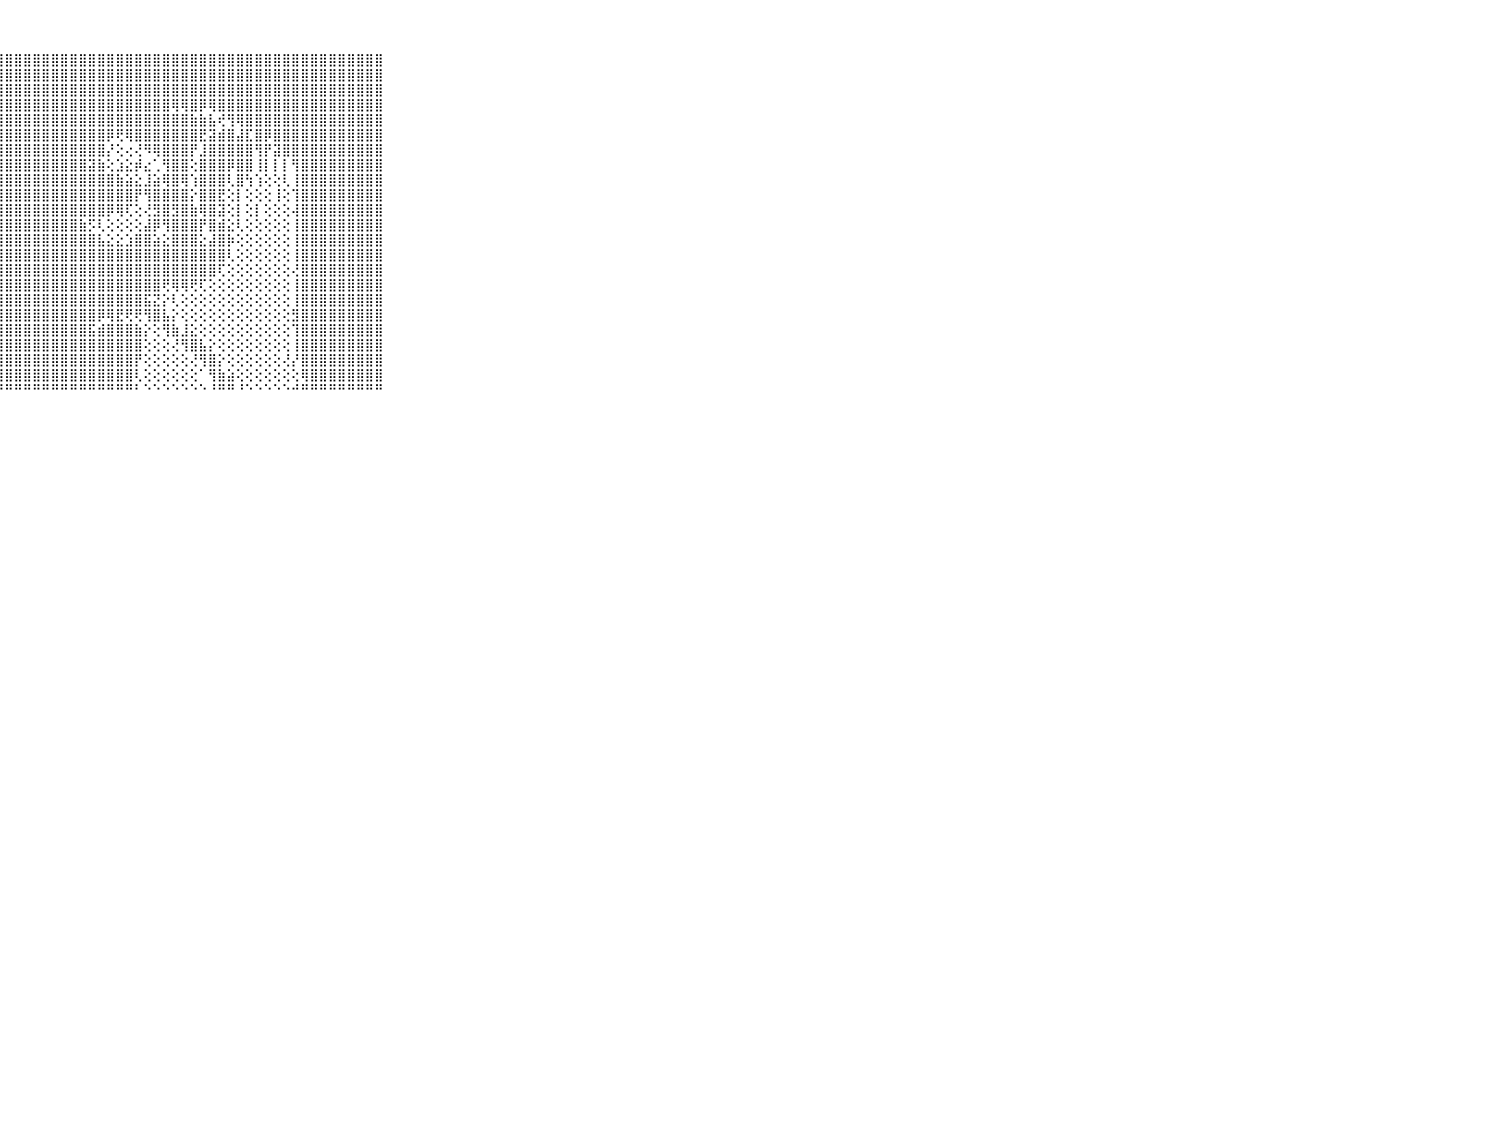

⠀⠀⠀⠀⠀⠀⠀⠀⠀⠀⠀⣿⣿⣿⣿⣿⣿⣿⣿⣿⣿⣿⣿⣿⣿⣿⣿⣿⣿⣿⣿⣿⣿⣿⣿⣿⣿⣿⣿⣿⣿⣿⣿⣿⣿⣿⣿⣿⣿⣿⣿⣿⣿⣿⣿⣿⣿⣿⣿⣿⣿⣿⣿⣿⣿⣿⣿⣿⣿⠀⠀⠀⠀⠀⠀⠀⠀⠀⠀⠀⠀
⠀⠀⠀⠀⠀⠀⠀⠀⠀⠀⠀⣿⣿⣿⣿⣿⣿⣿⣿⣿⣿⣿⣿⣿⣿⣿⣿⣿⣿⣿⣿⣿⣿⣿⣿⣿⣿⣿⣿⣿⣿⣿⣿⣿⣿⣿⣿⣿⣿⣿⣿⣿⣿⣿⣿⣿⣿⣿⣿⣿⣿⣿⣿⣿⣿⣿⣿⣿⣿⠀⠀⠀⠀⠀⠀⠀⠀⠀⠀⠀⠀
⠀⠀⠀⠀⠀⠀⠀⠀⠀⠀⠀⣿⣿⣿⣿⣿⣿⣿⣿⣿⣿⣿⣿⣿⣿⣿⣿⣿⣿⣿⣿⣿⣿⣿⣿⣿⣿⣿⣿⣿⣿⣿⣿⣿⣿⣿⣿⣿⣿⣿⣿⣿⣿⣿⣿⣿⣿⣿⣿⣿⣿⣿⣿⣿⣿⣿⣿⣿⣿⠀⠀⠀⠀⠀⠀⠀⠀⠀⠀⠀⠀
⠀⠀⠀⠀⠀⠀⠀⠀⠀⠀⠀⣿⣿⣿⣿⣿⣿⣿⣿⣿⣿⣿⣿⣿⣿⣿⣿⣿⣿⣿⣿⣿⣿⣿⣿⣿⣿⣿⣿⣿⣿⣿⣿⣿⣿⣿⢿⢿⣿⡿⢿⣿⣿⣿⣿⣿⣿⣿⣿⣿⣿⣿⣿⣿⣿⣿⣿⣿⣿⠀⠀⠀⠀⠀⠀⠀⠀⠀⠀⠀⠀
⠀⠀⠀⠀⠀⠀⠀⠀⠀⠀⠀⣿⣿⣿⣿⣿⣿⣿⣿⣿⣿⣿⣿⣿⣿⣿⣿⣿⣿⣿⣿⣿⣿⣿⣿⣿⣿⣿⣿⣿⣿⣿⣿⣿⣿⣿⣿⣿⣷⣷⣧⢞⢻⢿⣿⣿⣿⣿⣿⣿⣿⣿⣿⣿⣿⣿⣿⣿⣿⠀⠀⠀⠀⠀⠀⠀⠀⠀⠀⠀⠀
⠀⠀⠀⠀⠀⠀⠀⠀⠀⠀⠀⣿⣿⣿⣿⣿⣿⣿⣿⣿⣿⣿⣿⣿⣿⣿⣿⣿⣿⣿⣿⣿⣿⣿⣿⣿⣿⣿⣿⡿⢟⢿⣿⣿⣿⣿⣿⣿⣿⣟⣽⣾⣿⣼⣏⣿⡿⣿⣿⣿⣿⣿⣿⣿⣿⣿⣿⣿⣿⠀⠀⠀⠀⠀⠀⠀⠀⠀⠀⠀⠀
⠀⠀⠀⠀⠀⠀⠀⠀⠀⠀⠀⣿⣿⣿⣿⣿⣿⣿⣿⣿⣿⣿⣿⣿⣿⣿⣿⣿⣿⣿⣿⣿⣿⣿⣿⣿⣿⣿⣿⡜⢕⢔⢜⠻⢿⣿⣿⣿⡟⣸⣿⣿⣿⣿⣿⢻⡟⣽⣿⣿⣿⣿⣿⣿⣿⣿⣿⣿⣿⠀⠀⠀⠀⠀⠀⠀⠀⠀⠀⠀⠀
⠀⠀⠀⠀⠀⠀⠀⠀⠀⠀⠀⣿⣿⣿⣿⣿⣿⣿⣿⣿⣿⣿⣿⣿⣿⣿⣿⣿⣿⣿⣿⣿⣿⣿⣿⣿⣿⣽⣷⢕⣱⣕⡾⣔⢁⢻⣿⣿⢕⣿⣿⣿⡿⣿⣿⢸⡇⡇⡇⢻⣿⣿⣿⣿⣿⣿⣿⣿⣿⠀⠀⠀⠀⠀⠀⠀⠀⠀⠀⠀⠀
⠀⠀⠀⠀⠀⠀⠀⠀⠀⠀⠀⣿⣿⣿⣿⣿⣿⣿⣿⣿⣿⣿⣿⣿⣿⣿⣿⣿⣿⣿⣿⣿⣿⣿⣿⣿⣿⣿⣿⣿⣷⣵⣕⣸⣵⢿⣿⢿⢱⣿⣿⣿⢇⣿⢳⢱⢕⢕⢇⢸⣿⣿⣿⣿⣿⣿⣿⣿⣿⠀⠀⠀⠀⠀⠀⠀⠀⠀⠀⠀⠀
⠀⠀⠀⠀⠀⠀⠀⠀⠀⠀⠀⣿⣿⣿⣿⣿⣿⣿⣿⣿⣿⣿⣿⣿⣿⣿⣿⣿⣿⣿⣿⣿⣿⣿⣿⣿⣿⣿⣿⣿⣿⣿⡟⢻⣿⣿⣿⣿⡕⣿⣿⣟⢕⡇⢕⢕⢕⢸⢕⢹⣿⣿⣿⣿⣿⣿⣿⣿⣿⠀⠀⠀⠀⠀⠀⠀⠀⠀⠀⠀⠀
⠀⠀⠀⠀⠀⠀⠀⠀⠀⠀⠀⣿⣿⣿⣿⣿⣿⣿⣿⣿⣿⣿⣿⣿⣿⣿⣿⣿⣿⣿⣿⣿⣿⣿⣿⣿⣿⣿⣿⡿⢿⢏⢕⢜⣻⣿⣻⣿⣷⢿⣿⣽⢕⡇⢕⡇⢕⢕⢕⢼⣿⣿⣿⣿⣿⣿⣿⣿⣿⠀⠀⠀⠀⠀⠀⠀⠀⠀⠀⠀⠀
⠀⠀⠀⠀⠀⠀⠀⠀⠀⠀⠀⣿⣿⣿⣿⣿⣿⣿⣿⣿⣿⣿⣿⣿⣿⣿⣿⣿⣿⣿⣿⣿⣿⣿⣿⣿⣷⡫⢇⢕⢕⢕⢕⣼⡿⢻⣿⣿⣿⡟⣿⣾⣕⢇⢕⢕⢕⢕⢕⢸⣿⣿⣿⣿⣿⣿⣿⣿⣿⠀⠀⠀⠀⠀⠀⠀⠀⠀⠀⠀⠀
⠀⠀⠀⠀⠀⠀⠀⠀⠀⠀⠀⣿⣿⣿⣿⣿⣿⣿⣿⣿⣿⣿⣿⣿⣿⣿⣿⣿⣿⣿⣿⣿⣿⣿⣿⣿⣿⣿⣧⣕⣕⣱⣿⣿⣵⣕⣿⣿⣿⣕⣼⣿⡷⢕⢕⢕⢕⢕⢕⢸⣿⣿⣿⣿⣿⣿⣿⣿⣿⠀⠀⠀⠀⠀⠀⠀⠀⠀⠀⠀⠀
⠀⠀⠀⠀⠀⠀⠀⠀⠀⠀⠀⣿⣿⣿⣿⣿⣿⣿⣿⣿⣿⣿⣿⣿⣿⣿⣿⣿⣿⣿⣿⣿⣿⣿⣿⣿⣿⣿⣿⣿⣿⣿⣿⣿⣿⣿⣿⣿⣿⣿⣿⣿⢇⢕⢕⢕⢕⢕⢕⢸⣿⣿⣿⣿⣿⣿⣿⣿⣿⠀⠀⠀⠀⠀⠀⠀⠀⠀⠀⠀⠀
⠀⠀⠀⠀⠀⠀⠀⠀⠀⠀⠀⣿⣿⣿⣿⣿⣿⣿⣿⣿⣿⣿⣿⣿⣿⣿⣿⣿⣿⣿⣿⣿⣿⣿⣿⣿⣿⣿⣿⣿⣿⣿⣿⣿⣿⣿⣿⣿⣿⣿⣿⢏⢕⢕⢕⢕⢕⢕⢕⢜⣿⣿⣿⣿⣿⣿⣿⣿⣿⠀⠀⠀⠀⠀⠀⠀⠀⠀⠀⠀⠀
⠀⠀⠀⠀⠀⠀⠀⠀⠀⠀⠀⣿⣿⣿⣿⣿⣿⣿⣿⣿⣿⣿⣿⣿⣿⣿⣿⣿⣿⣿⣿⣿⣿⣿⣿⣿⣿⣿⣿⣿⣿⣿⣿⣿⣿⢟⢿⢿⢟⢏⢕⢕⢕⢕⢕⢕⢕⢕⢕⢸⣿⣿⣿⣿⣿⣿⣿⣿⣿⠀⠀⠀⠀⠀⠀⠀⠀⠀⠀⠀⠀
⠀⠀⠀⠀⠀⠀⠀⠀⠀⠀⠀⣿⣿⣿⣿⣿⣿⣿⣿⣿⣿⣿⣿⣿⣿⣿⣿⣿⣿⣿⣿⣿⣿⣿⣿⣿⣿⣿⣿⣿⣿⣿⣿⣯⣝⡕⢇⢕⢕⢕⢕⢕⢕⢕⢕⢕⢕⢕⢕⢸⣿⣿⣿⣿⣿⣿⣿⣿⣿⠀⠀⠀⠀⠀⠀⠀⠀⠀⠀⠀⠀
⠀⠀⠀⠀⠀⠀⠀⠀⠀⠀⠀⣿⣿⣿⣿⣿⣿⣿⣿⣿⣿⣿⣿⣿⣿⣿⣿⣿⣿⣿⣿⣿⣿⣿⣿⣿⣿⣿⡿⢿⣟⢟⢟⢻⣿⣧⡕⢕⢕⢕⢕⢕⢕⢕⢕⢕⢕⢕⢕⣻⣿⣿⣿⣿⣿⣿⣿⣿⣿⠀⠀⠀⠀⠀⠀⠀⠀⠀⠀⠀⠀
⠀⠀⠀⠀⠀⠀⠀⠀⠀⠀⠀⣿⣿⣿⣿⣿⣿⣿⣿⣿⣿⣿⣿⣿⣿⣿⣿⣿⣿⣿⣿⣿⣿⣿⣿⣿⣿⣯⣾⣿⣿⣿⣷⡕⢕⢻⣷⣸⣕⢕⢕⢕⢕⢕⢕⢕⢕⢕⢕⢹⣿⣿⣿⣿⣿⣿⣿⣿⣿⠀⠀⠀⠀⠀⠀⠀⠀⠀⠀⠀⠀
⠀⠀⠀⠀⠀⠀⠀⠀⠀⠀⠀⣿⣿⣿⣿⣿⣿⣿⣿⣿⣿⣿⣿⣿⣿⣿⣿⣿⣿⣿⣿⣿⣿⣿⣿⣿⣿⣿⣿⣿⣿⣿⣿⢕⢕⢕⢜⢻⣿⣧⡕⢕⢕⢕⢕⢕⢕⢕⢕⢸⣿⣿⣿⣿⣿⣿⣿⣿⣿⠀⠀⠀⠀⠀⠀⠀⠀⠀⠀⠀⠀
⠀⠀⠀⠀⠀⠀⠀⠀⠀⠀⠀⣿⣿⣿⣿⣿⣿⣿⣿⣿⣿⣿⣿⣿⣿⣿⣿⣿⣿⣿⣿⣿⣿⣿⣿⣿⣿⣿⣿⣿⣿⣿⡟⢕⢕⢕⢕⢕⢜⢻⣿⡕⢕⢕⢕⢕⢕⢕⢜⡜⣿⣿⣿⣿⣿⣿⣿⣿⣿⠀⠀⠀⠀⠀⠀⠀⠀⠀⠀⠀⠀
⠀⠀⠀⠀⠀⠀⠀⠀⠀⠀⠀⣿⣿⣿⣿⣿⣿⣿⣿⣿⣿⣿⣿⣿⣿⣿⣿⣿⣿⣿⣿⣿⣿⣿⣿⣿⣿⣿⣿⣿⣿⣿⢇⢕⢕⢕⢕⢕⢕⠁⢻⣷⣵⢕⢕⢕⢕⢕⢕⢕⢿⣿⣿⣿⣿⣿⣿⣿⣿⠀⠀⠀⠀⠀⠀⠀⠀⠀⠀⠀⠀
⠀⠀⠀⠀⠀⠀⠀⠀⠀⠀⠀⠛⠛⠛⠛⠛⠛⠛⠛⠛⠛⠛⠛⠛⠛⠛⠛⠛⠛⠛⠛⠛⠛⠛⠛⠛⠛⠛⠛⠛⠛⠛⠃⠑⠑⠑⠑⠑⠑⠑⠘⠛⠛⠘⠑⠑⠑⠑⠑⠚⠛⠛⠛⠛⠛⠛⠛⠛⠛⠀⠀⠀⠀⠀⠀⠀⠀⠀⠀⠀⠀